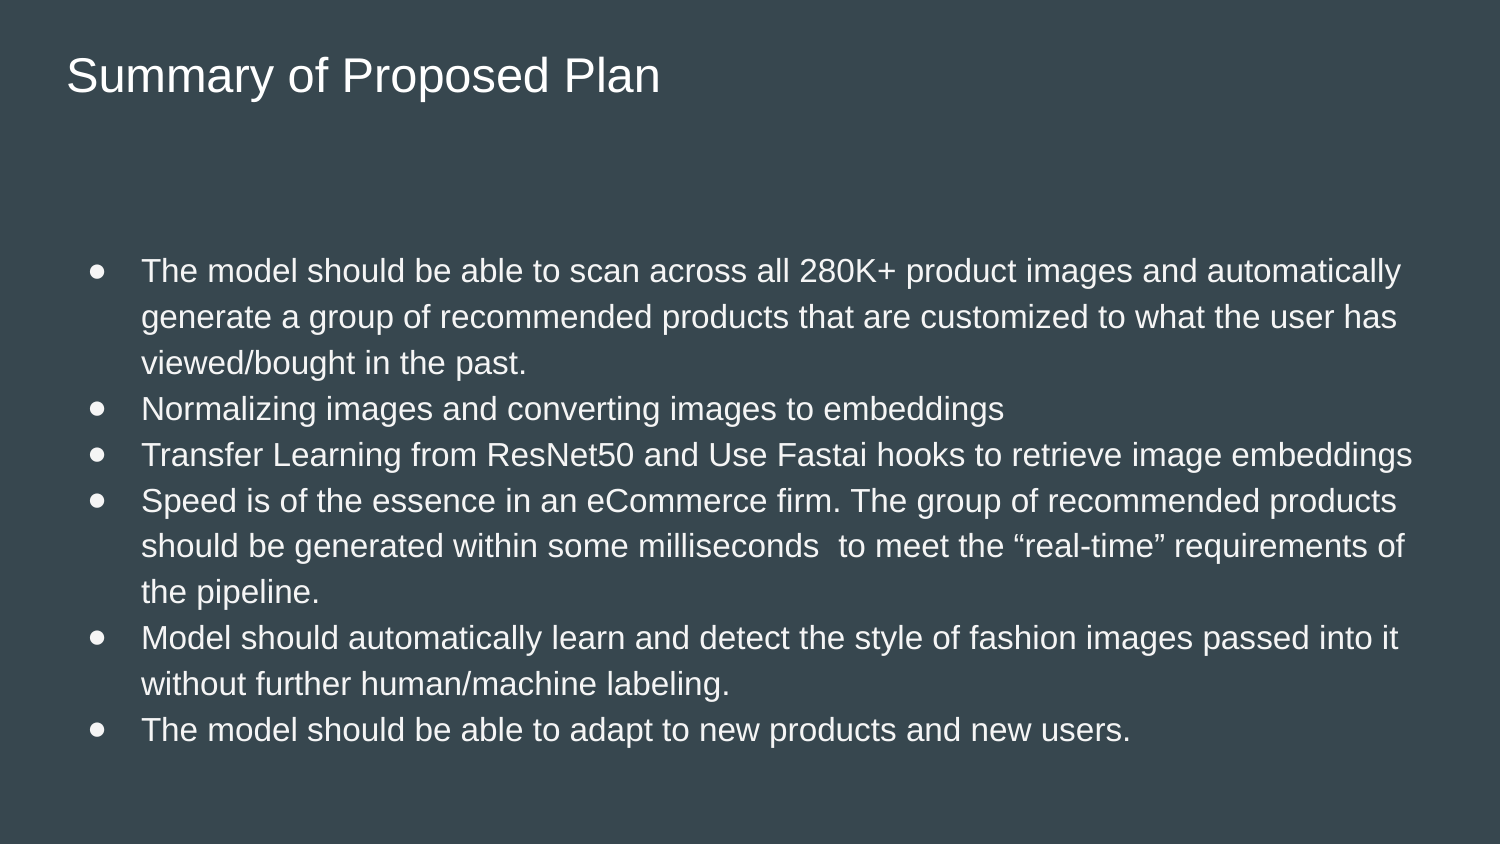

# Summary of Proposed Plan
The model should be able to scan across all 280K+ product images and automatically generate a group of recommended products that are customized to what the user has viewed/bought in the past.
Normalizing images and converting images to embeddings
Transfer Learning from ResNet50 and Use Fastai hooks to retrieve image embeddings
Speed is of the essence in an eCommerce firm. The group of recommended products should be generated within some milliseconds  to meet the “real-time” requirements of the pipeline.
Model should automatically learn and detect the style of fashion images passed into it without further human/machine labeling.
The model should be able to adapt to new products and new users.